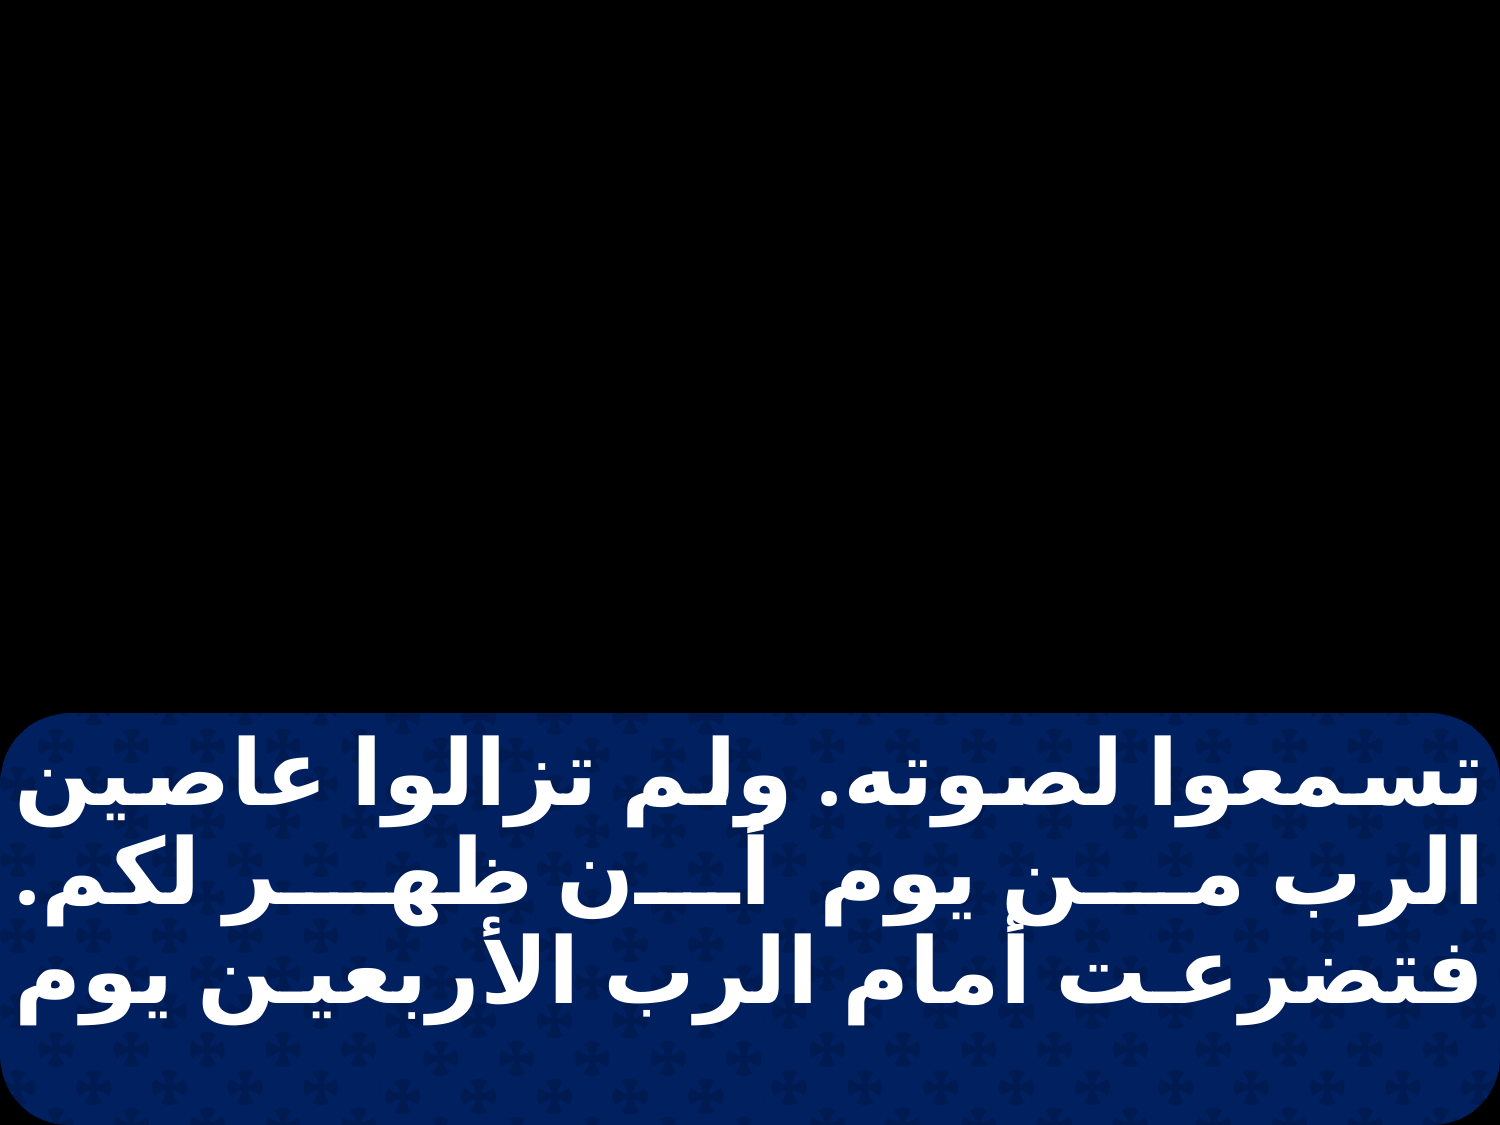

تسمعوا لصوته. ولم تزالوا عاصين الرب من يوم  أن ظهر لكم. فتضرعت أمام الرب الأربعين يوم